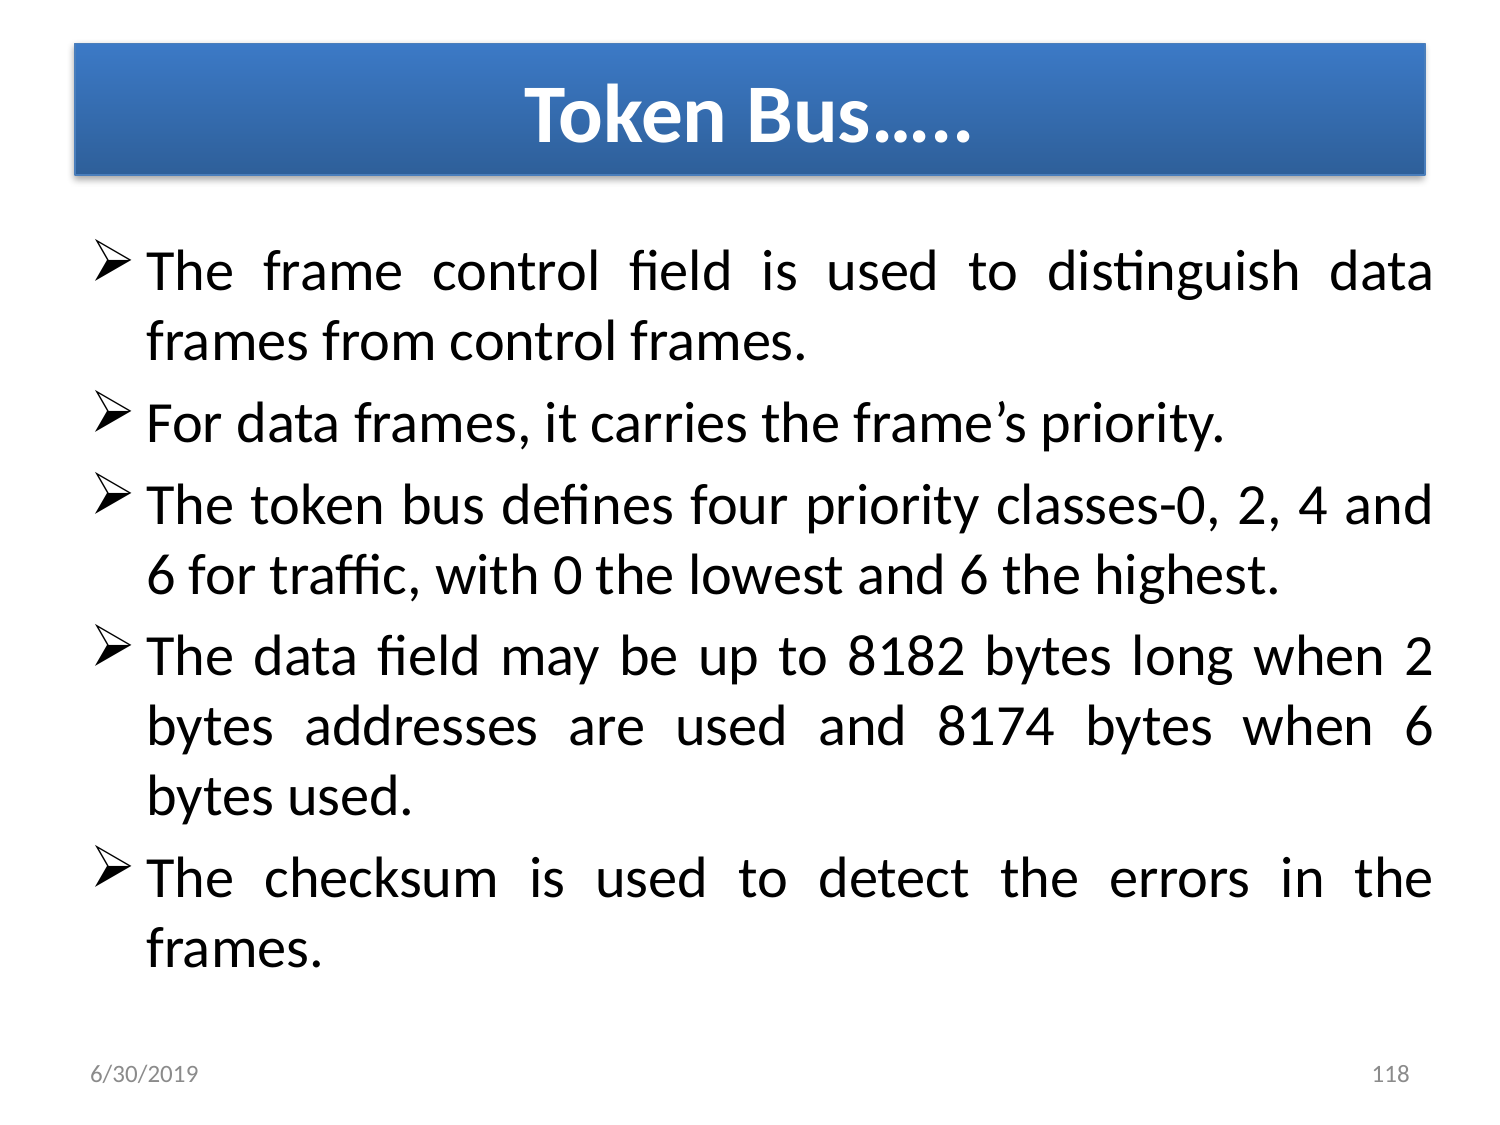

# Token Bus…..
The frame control field is used to distinguish data frames from control frames.
For data frames, it carries the frame’s priority.
The token bus defines four priority classes-0, 2, 4 and 6 for traffic, with 0 the lowest and 6 the highest.
The data field may be up to 8182 bytes long when 2 bytes addresses are used and 8174 bytes when 6 bytes used.
The checksum is used to detect the errors in the frames.

6/30/2019
118